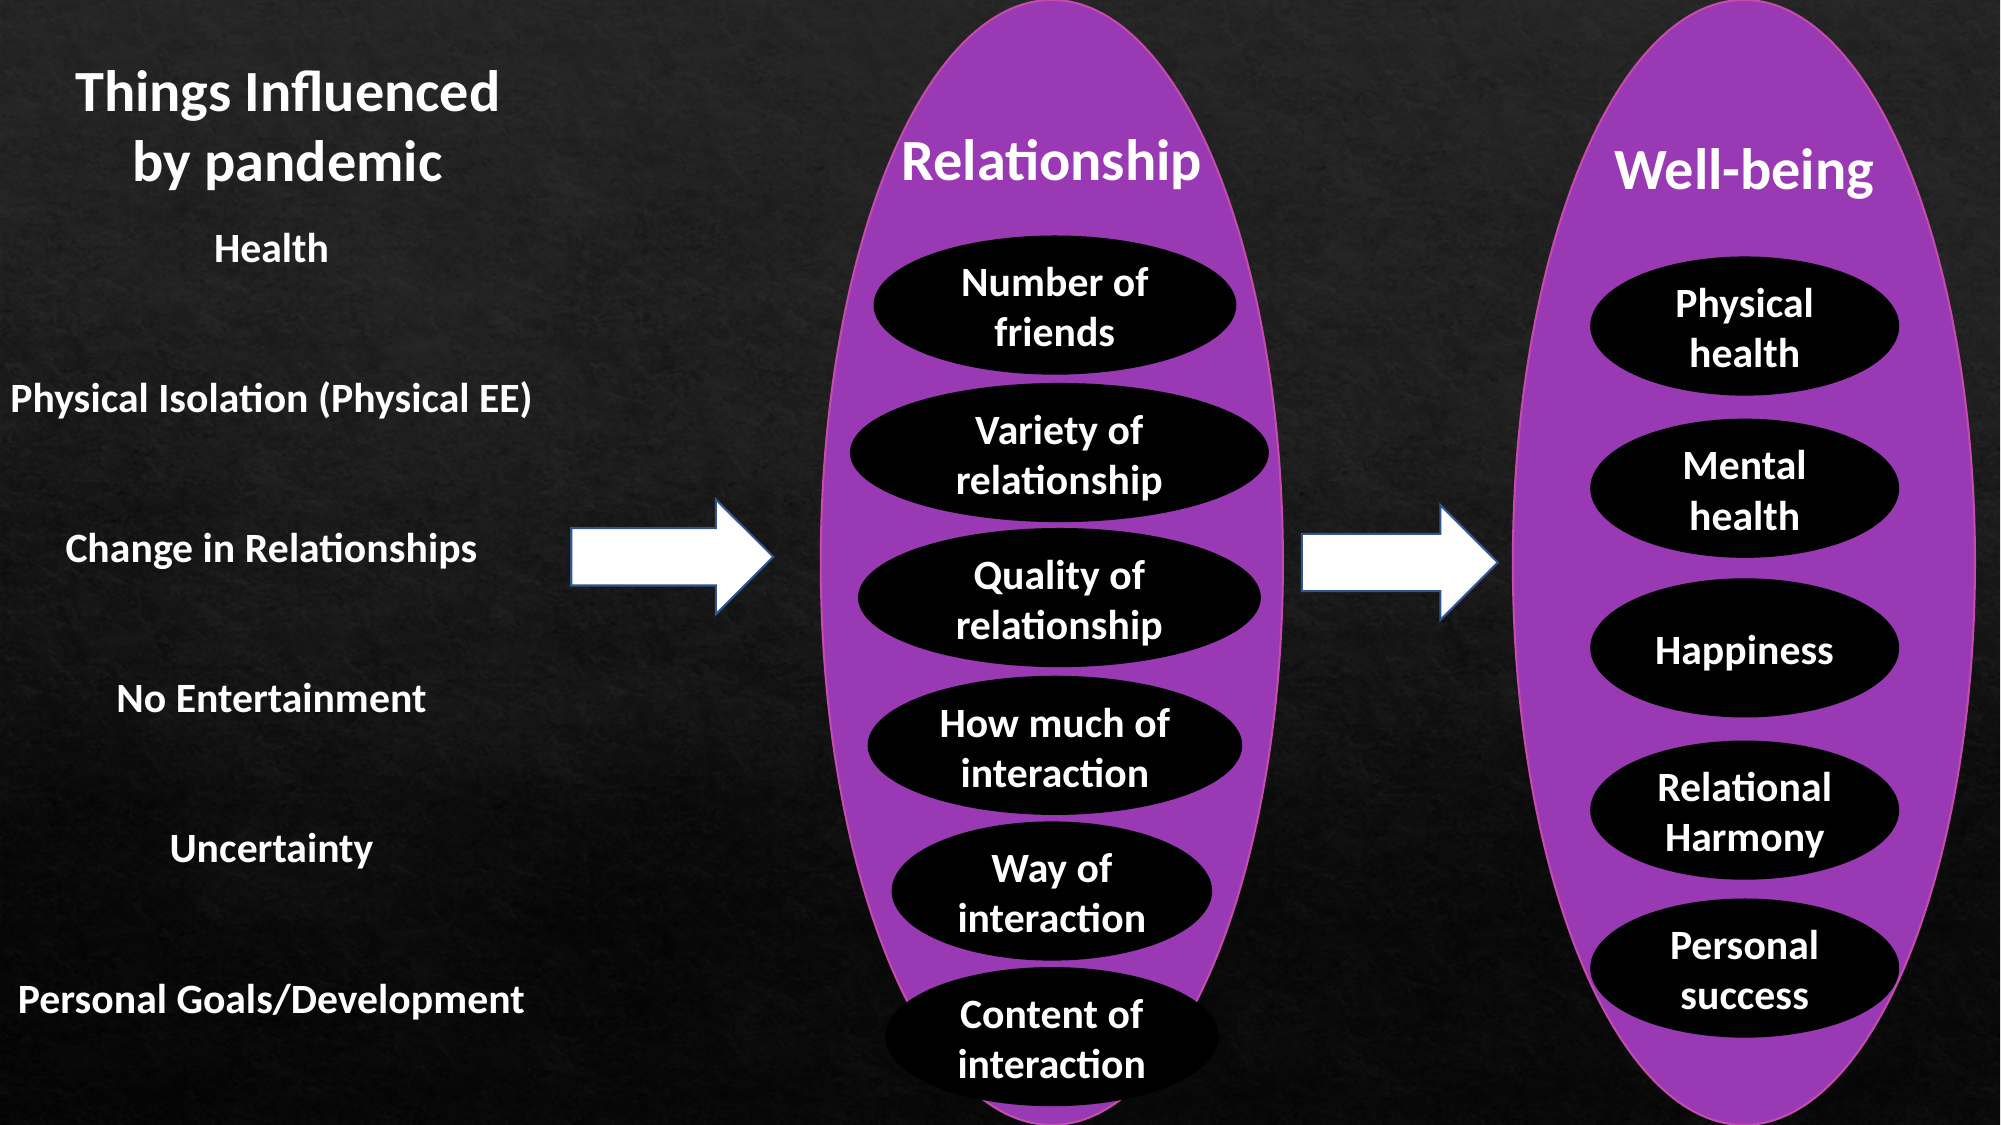

Things Influenced by pandemic
Relationship
Well-being
Health

Physical Isolation (Physical EE)

Change in Relationships

No Entertainment

Uncertainty

Personal Goals/Development
Number of friends
Physical health
Variety of relationship
Mental health

Quality of relationship
Happiness
How much of interaction
RelationalHarmony
Way of interaction
Personal success
Content of interaction